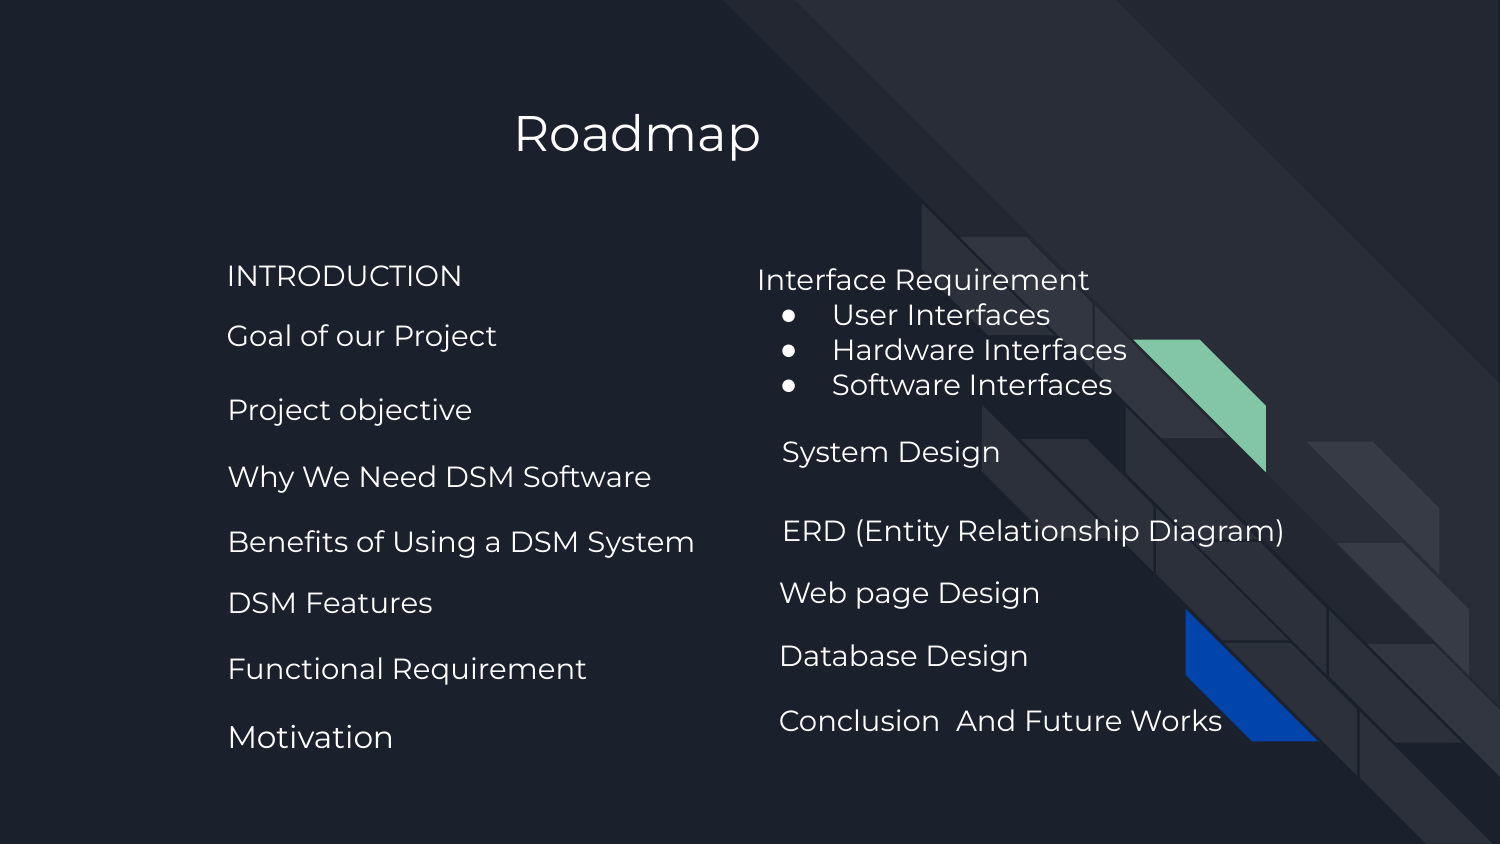

# Roadmap
 INTRODUCTION
Interface Requirement
User Interfaces
Hardware Interfaces
Software Interfaces

 Goal of our Project
 Project objective
System Design
Why We Need DSM Software
ERD (Entity Relationship Diagram)
Benefits of Using a DSM System
Web page Design
DSM Features
Database Design
Functional Requirement
Conclusion  And Future Works
Motivation